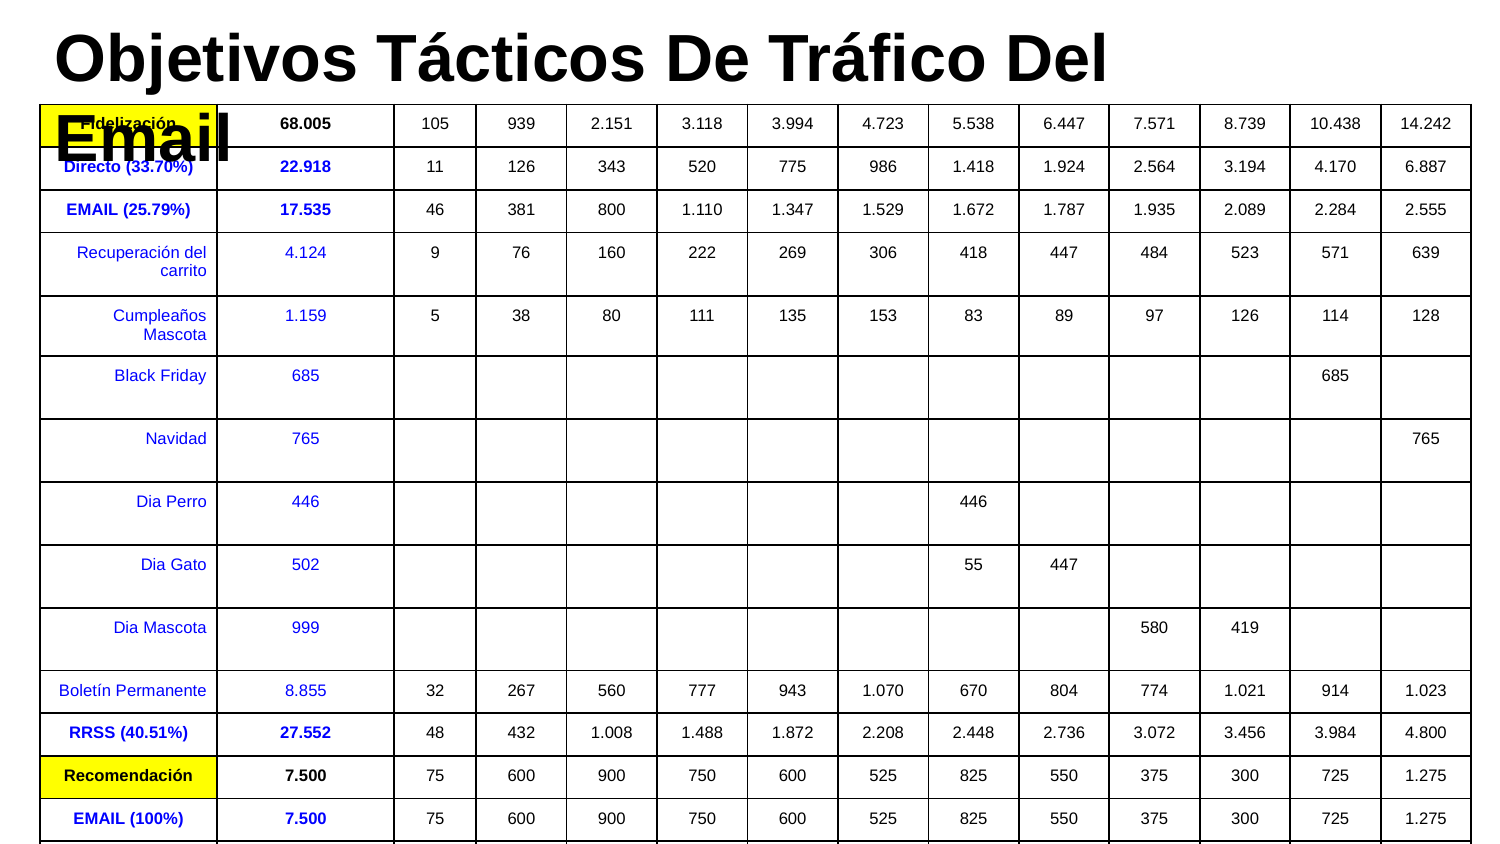

Objetivos Tácticos De Tráfico Del Email
| Fidelización | 68.005 | 105 | 939 | 2.151 | 3.118 | 3.994 | 4.723 | 5.538 | 6.447 | 7.571 | 8.739 | 10.438 | 14.242 |
| --- | --- | --- | --- | --- | --- | --- | --- | --- | --- | --- | --- | --- | --- |
| Directo (33.70%) | 22.918 | 11 | 126 | 343 | 520 | 775 | 986 | 1.418 | 1.924 | 2.564 | 3.194 | 4.170 | 6.887 |
| EMAIL (25.79%) | 17.535 | 46 | 381 | 800 | 1.110 | 1.347 | 1.529 | 1.672 | 1.787 | 1.935 | 2.089 | 2.284 | 2.555 |
| Recuperación del carrito | 4.124 | 9 | 76 | 160 | 222 | 269 | 306 | 418 | 447 | 484 | 523 | 571 | 639 |
| Cumpleaños Mascota | 1.159 | 5 | 38 | 80 | 111 | 135 | 153 | 83 | 89 | 97 | 126 | 114 | 128 |
| Black Friday | 685 |  |  |  |  |  |  |  |  |  |  | 685 |  |
| Navidad | 765 |  |  |  |  |  |  |  |  |  |  |  | 765 |
| Dia Perro | 446 |  |  |  |  |  |  | 446 |  |  |  |  |  |
| Dia Gato | 502 |  |  |  |  |  |  | 55 | 447 |  |  |  |  |
| Dia Mascota | 999 |  |  |  |  |  |  |  |  | 580 | 419 |  |  |
| Boletín Permanente | 8.855 | 32 | 267 | 560 | 777 | 943 | 1.070 | 670 | 804 | 774 | 1.021 | 914 | 1.023 |
| RRSS (40.51%) | 27.552 | 48 | 432 | 1.008 | 1.488 | 1.872 | 2.208 | 2.448 | 2.736 | 3.072 | 3.456 | 3.984 | 4.800 |
| Recomendación | 7.500 | 75 | 600 | 900 | 750 | 600 | 525 | 825 | 550 | 375 | 300 | 725 | 1.275 |
| EMAIL (100%) | 7.500 | 75 | 600 | 900 | 750 | 600 | 525 | 825 | 550 | 375 | 300 | 725 | 1.275 |
| Boletin Permanente | 7.500 | 75 | 600 | 900 | 750 | 600 | 525 | 825 | 550 | 375 | 300 | 725 | 1.275 |
| TOTAL | 647.679 | 12.166 | 86.518 | 106.571 | 78.781 | 58.951 | 47.014 | 37.047 | 29.306 | 37.313 | 38.803 | 48.222 | 66.987 |